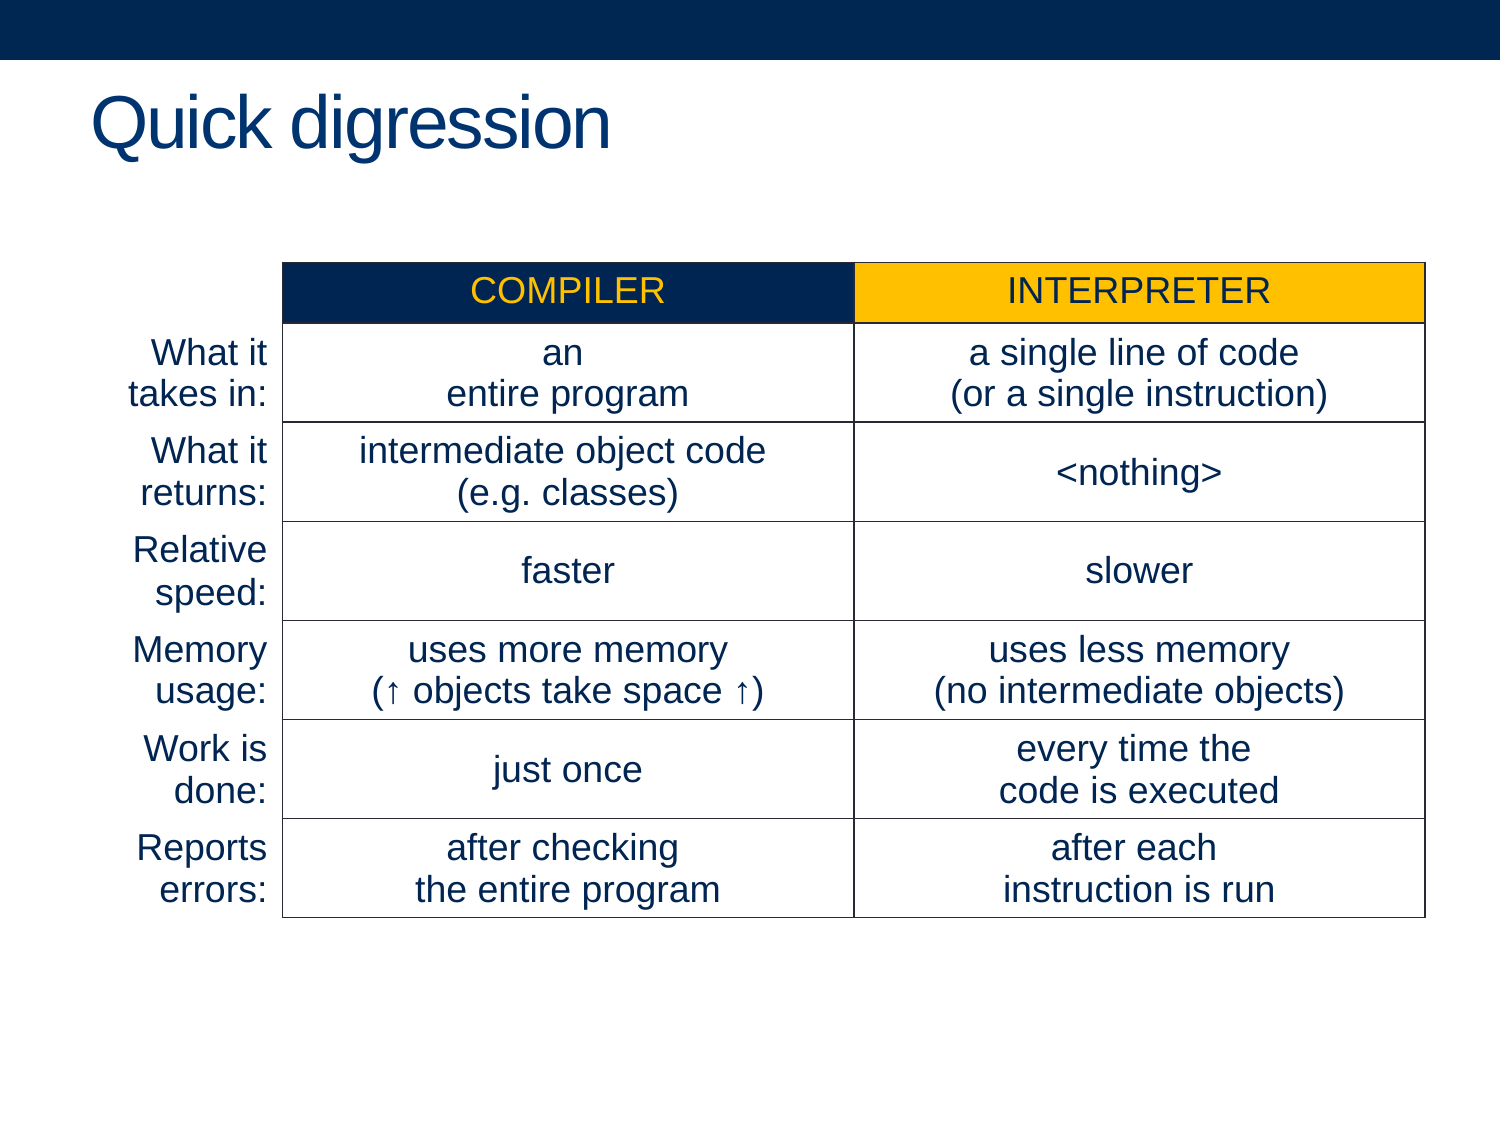

# Quick digression
|  | COMPILER | INTERPRETER |
| --- | --- | --- |
| What it takes in: | an entire program | a single line of code (or a single instruction) |
| What it returns: | intermediate object code (e.g. classes) | <nothing> |
| Relative speed: | faster | slower |
| Memory usage: | uses more memory (↑ objects take space ↑) | uses less memory (no intermediate objects) |
| Work is done: | just once | every time the code is executed |
| Reports errors: | after checking the entire program | after each instruction is run |